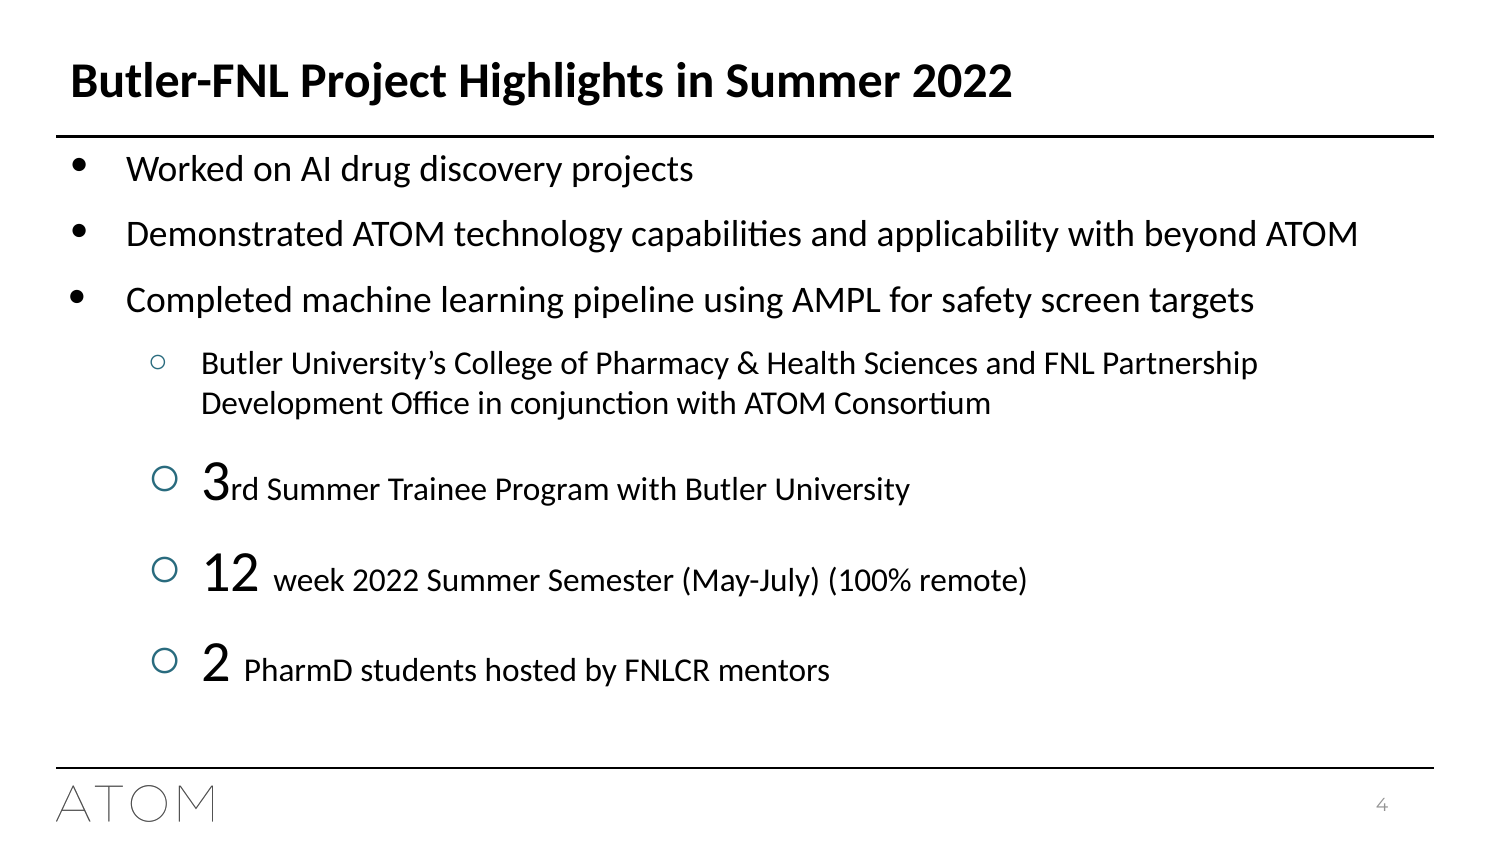

# Butler-FNL Project Highlights in Summer 2022
Worked on AI drug discovery projects
Demonstrated ATOM technology capabilities and applicability with beyond ATOM
Completed machine learning pipeline using AMPL for safety screen targets
Butler University’s College of Pharmacy & Health Sciences and FNL Partnership Development Office in conjunction with ATOM Consortium
3rd Summer Trainee Program with Butler University
12 week 2022 Summer Semester (May-July) (100% remote)
2 PharmD students hosted by FNLCR mentors

4